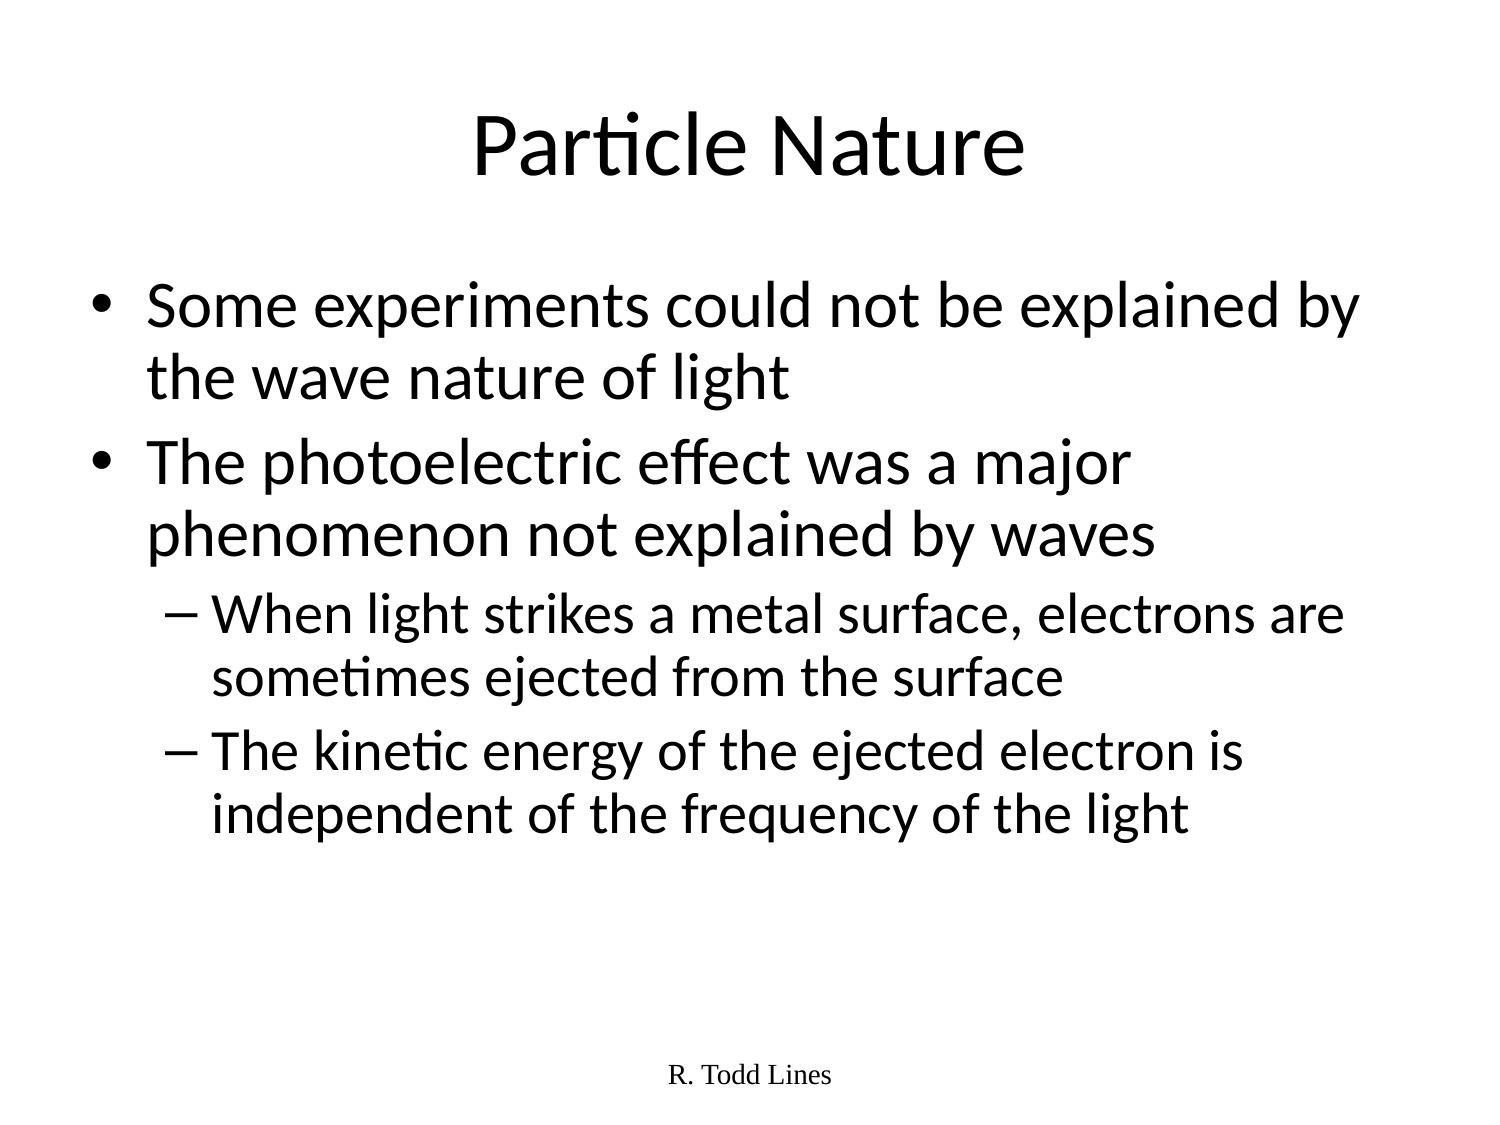

# Particle Nature
Some experiments could not be explained by the wave nature of light
The photoelectric effect was a major phenomenon not explained by waves
When light strikes a metal surface, electrons are sometimes ejected from the surface
The kinetic energy of the ejected electron is independent of the frequency of the light
R. Todd Lines